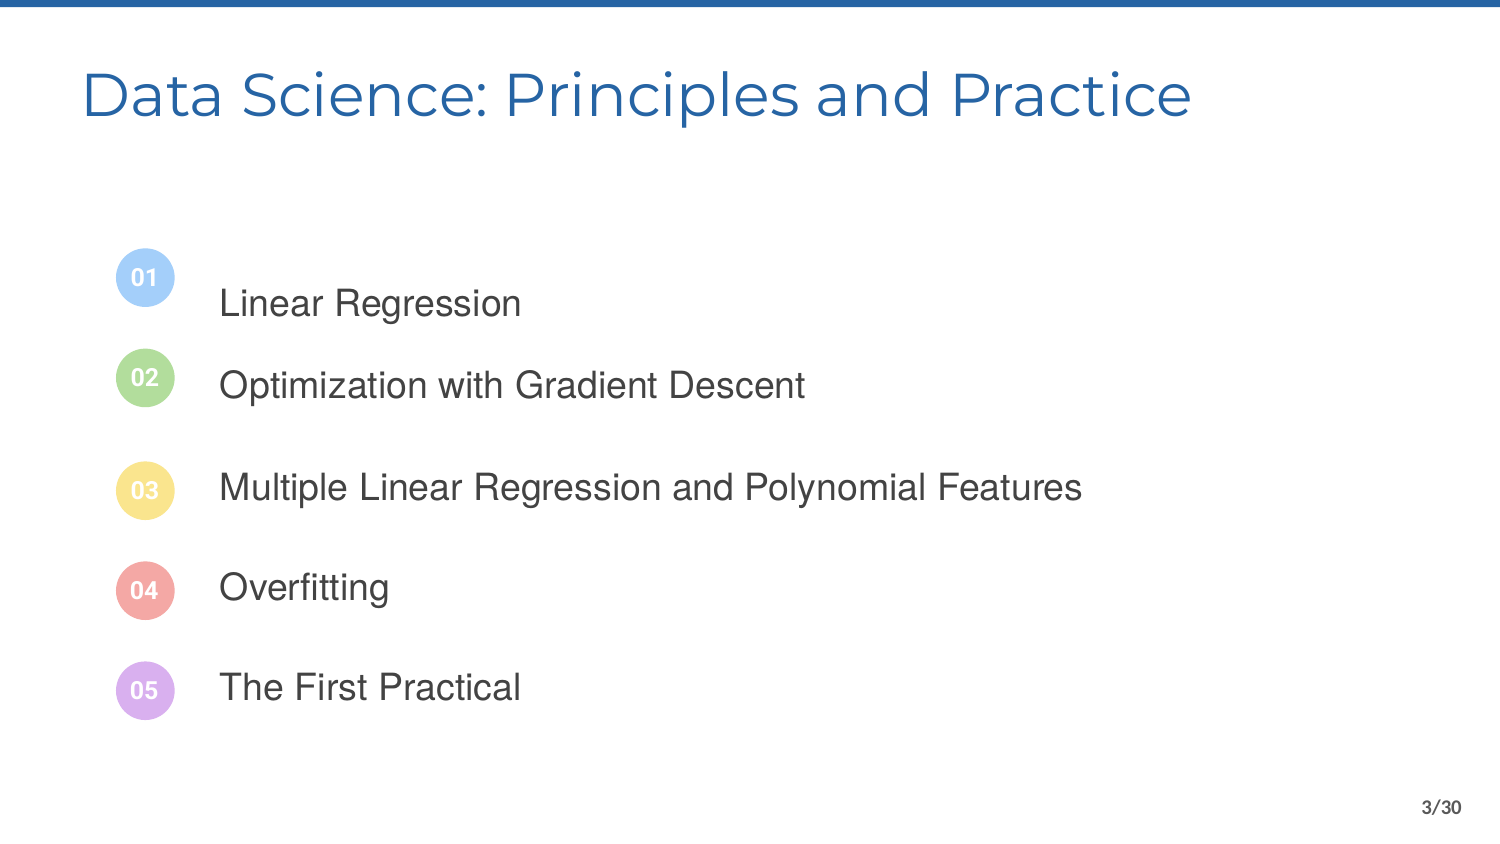

Data Science: Principles and Practice

Linear Regression
01

Optimization with Gradient Descent
02

Multiple Linear Regression and Polynomial Features
03

Overfitting
04

The First Practical
05